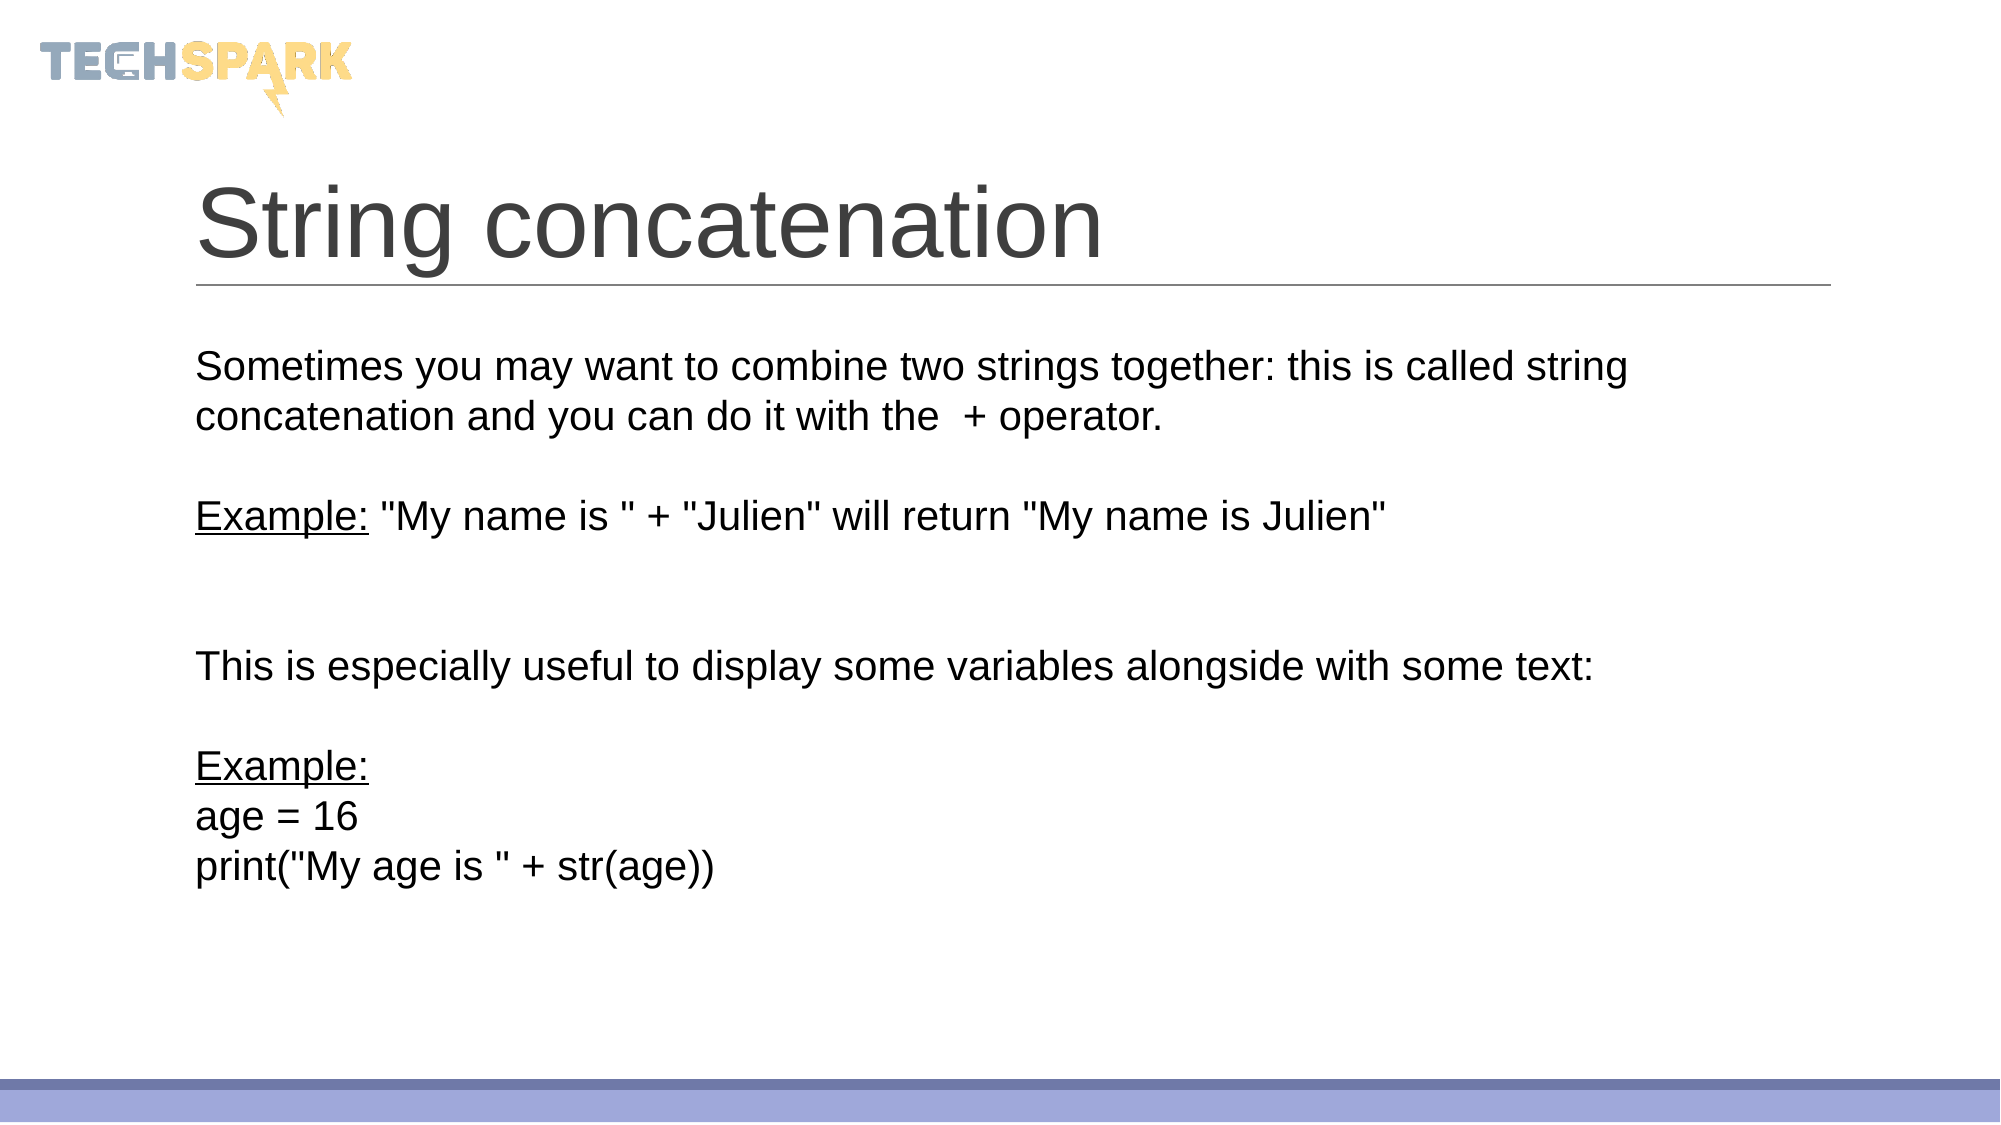

# String concatenation
Sometimes you may want to combine two strings together: this is called string concatenation and you can do it with the  + operator.

Example: "My name is " + "Julien" will return "My name is Julien"

This is especially useful to display some variables alongside with some text:

Example:
age = 16
print("My age is " + str(age))